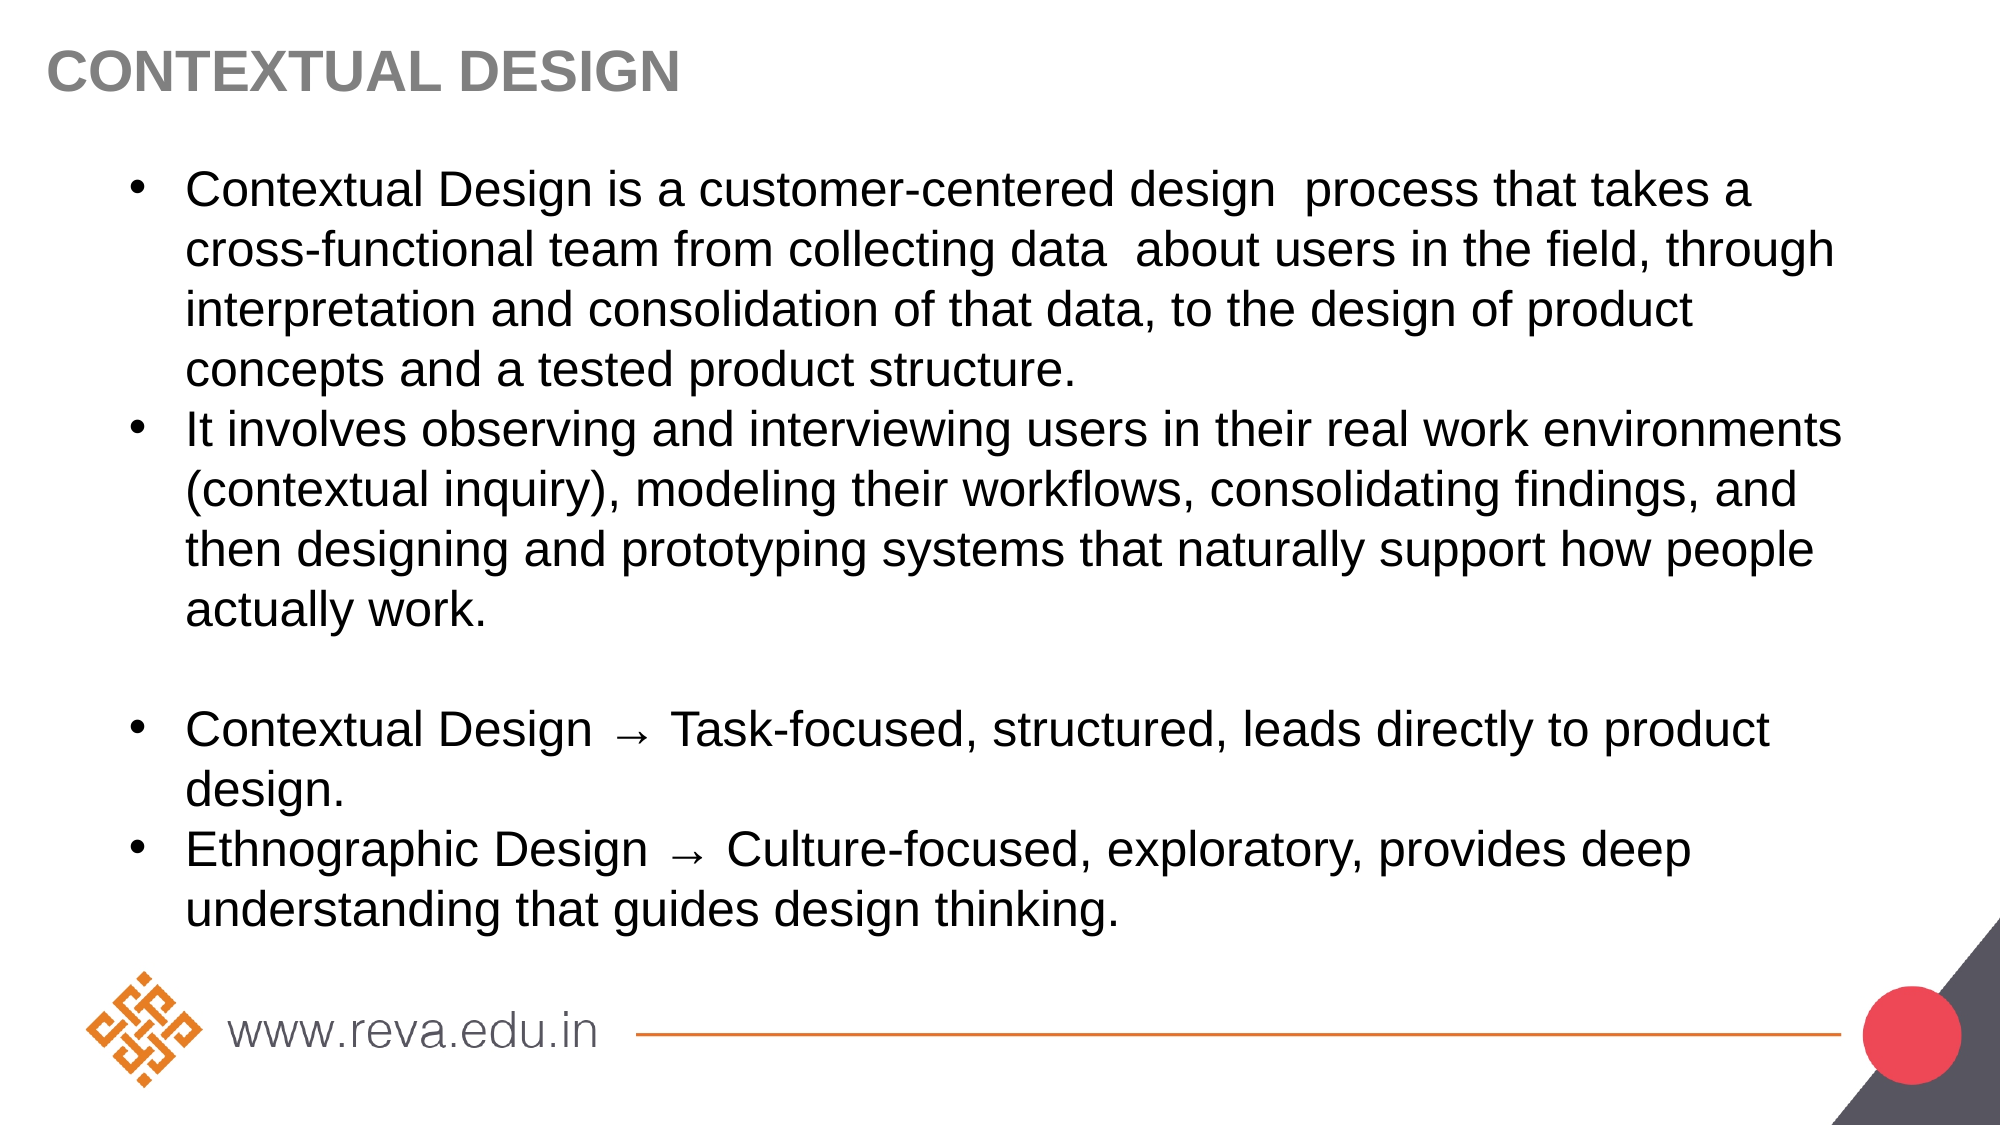

Contextual Design
Contextual Design is a customer-centered design  process that takes a cross-functional team from collecting data  about users in the field, through interpretation and consolidation of that data, to the design of product concepts and a tested product structure.
It involves observing and interviewing users in their real work environments (contextual inquiry), modeling their workflows, consolidating findings, and then designing and prototyping systems that naturally support how people actually work.

Contextual Design → Task-focused, structured, leads directly to product design.
Ethnographic Design → Culture-focused, exploratory, provides deep understanding that guides design thinking.